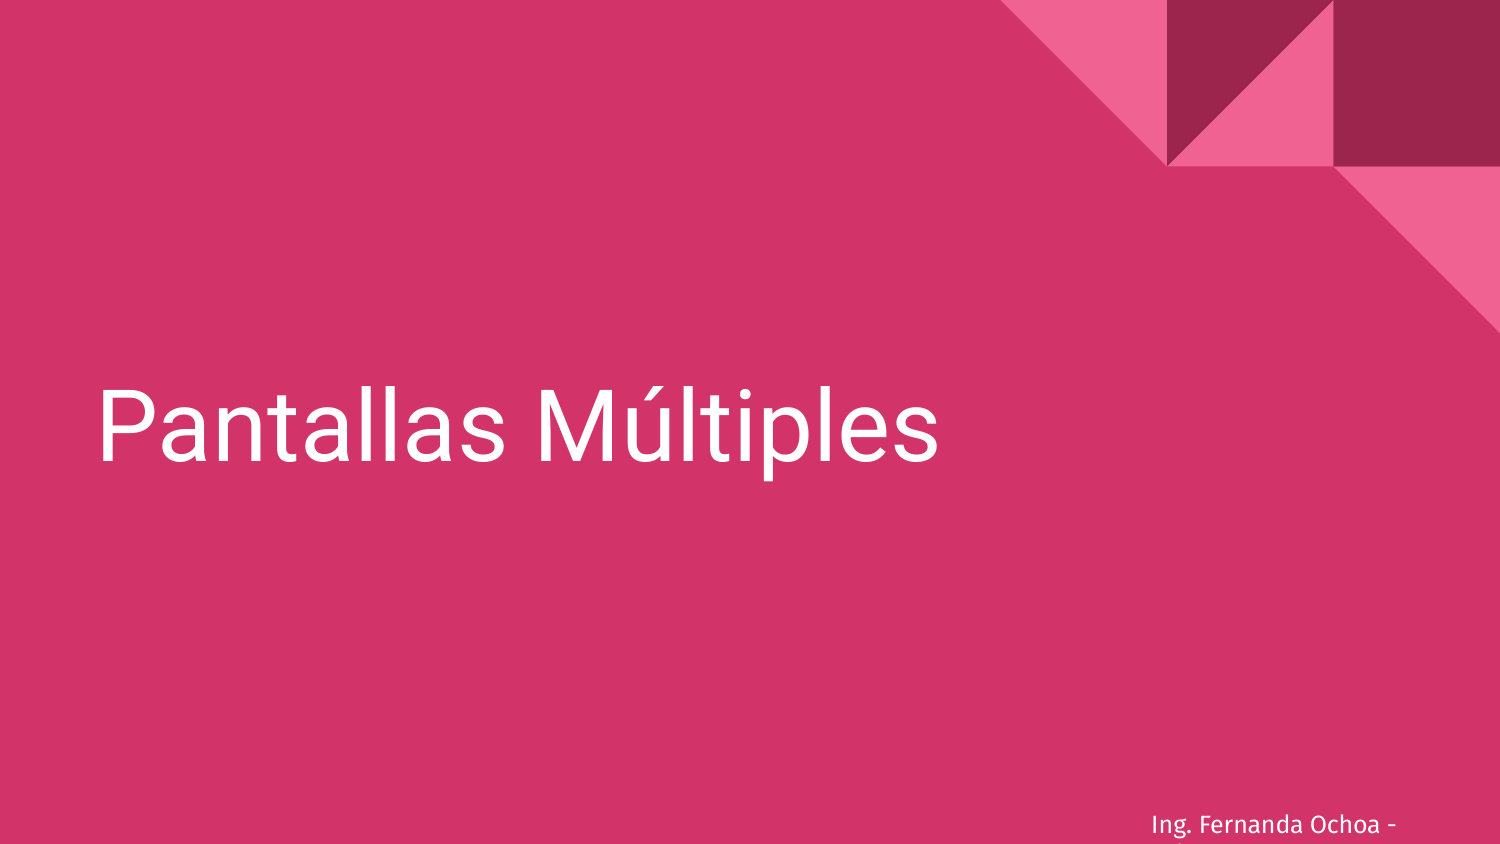

# Pantallas Múltiples
Ing. Fernanda Ochoa - @imonsh